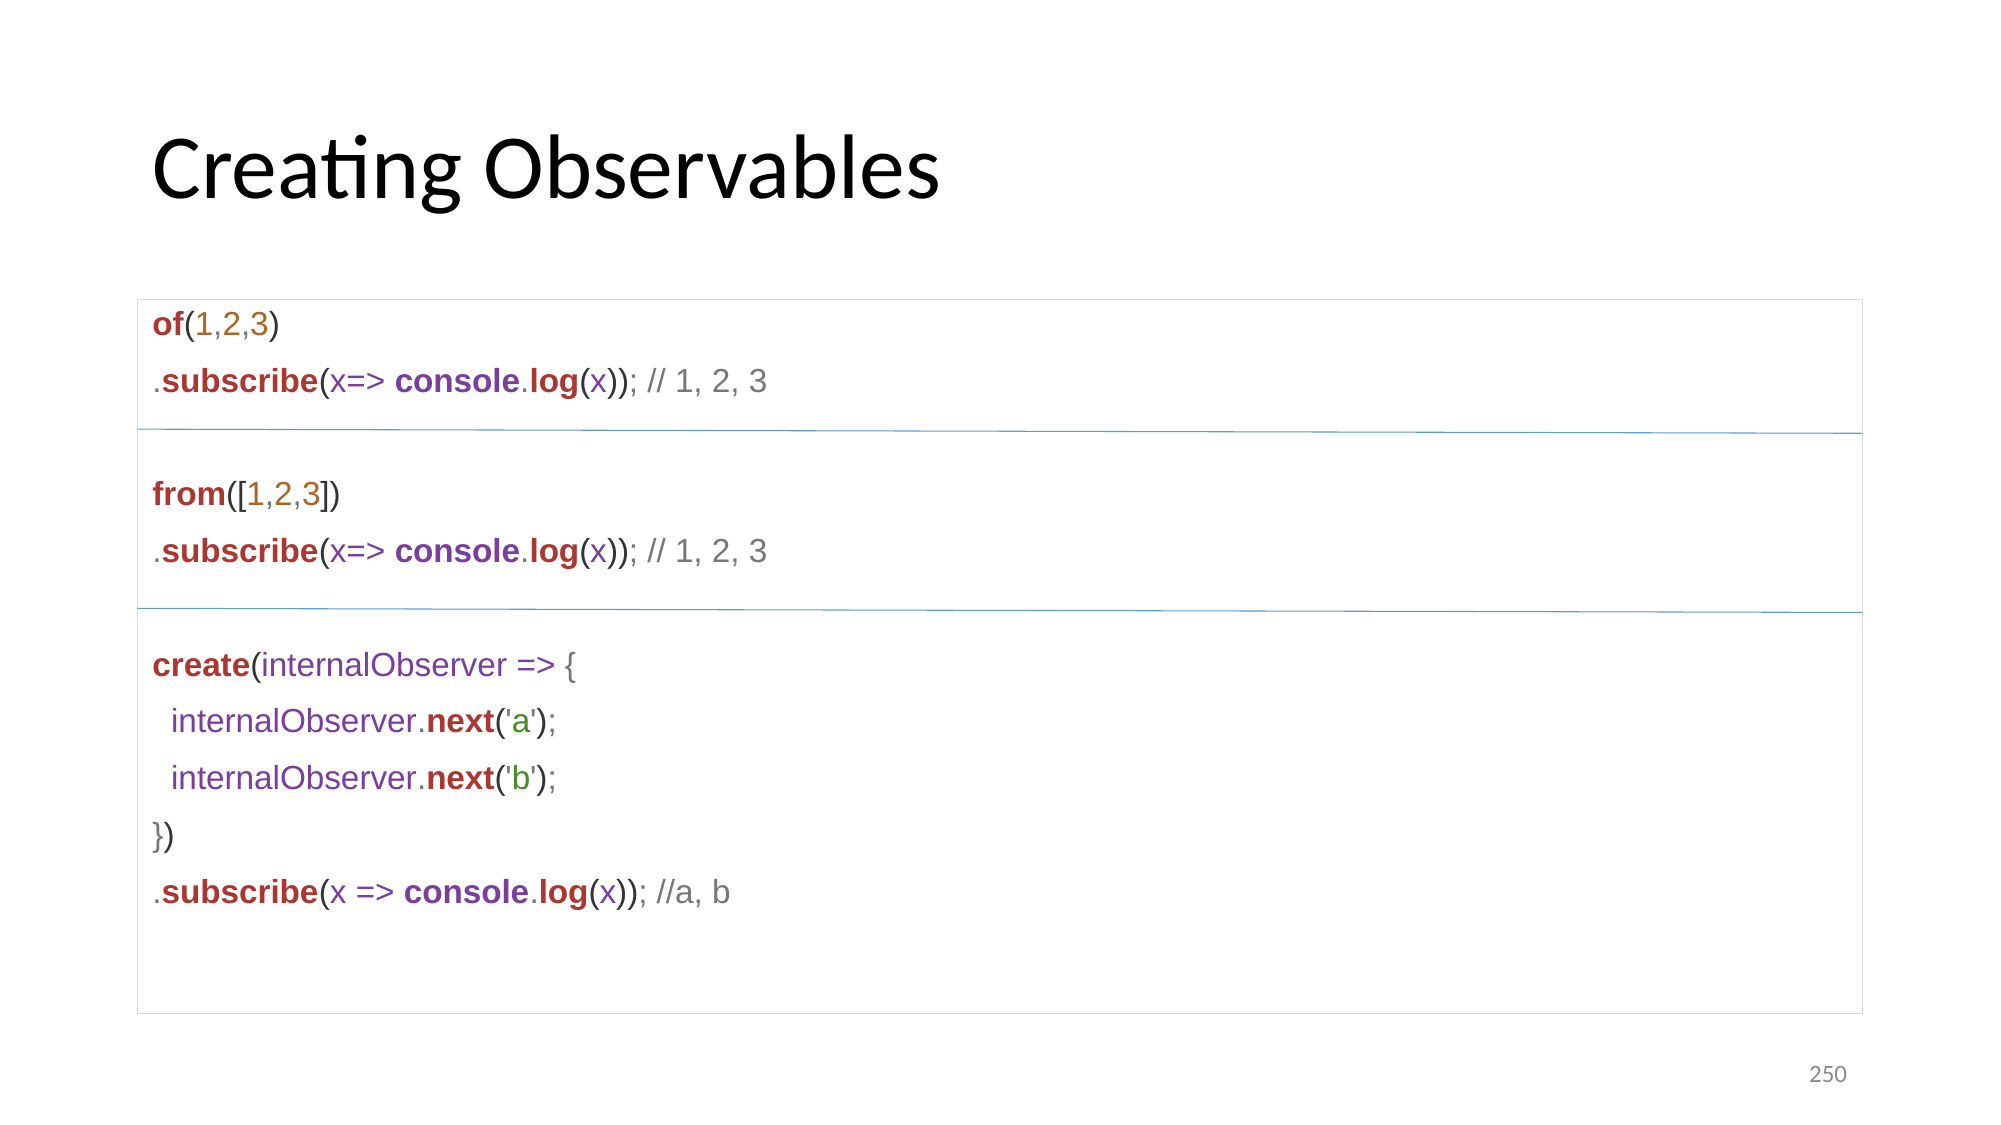

# Creating Observables
of(1,2,3)
.subscribe(x=> console.log(x)); // 1, 2, 3

from([1,2,3])
.subscribe(x=> console.log(x)); // 1, 2, 3

create(internalObserver => {
  internalObserver.next('a');
  internalObserver.next('b');
})
.subscribe(x => console.log(x)); //a, b

250